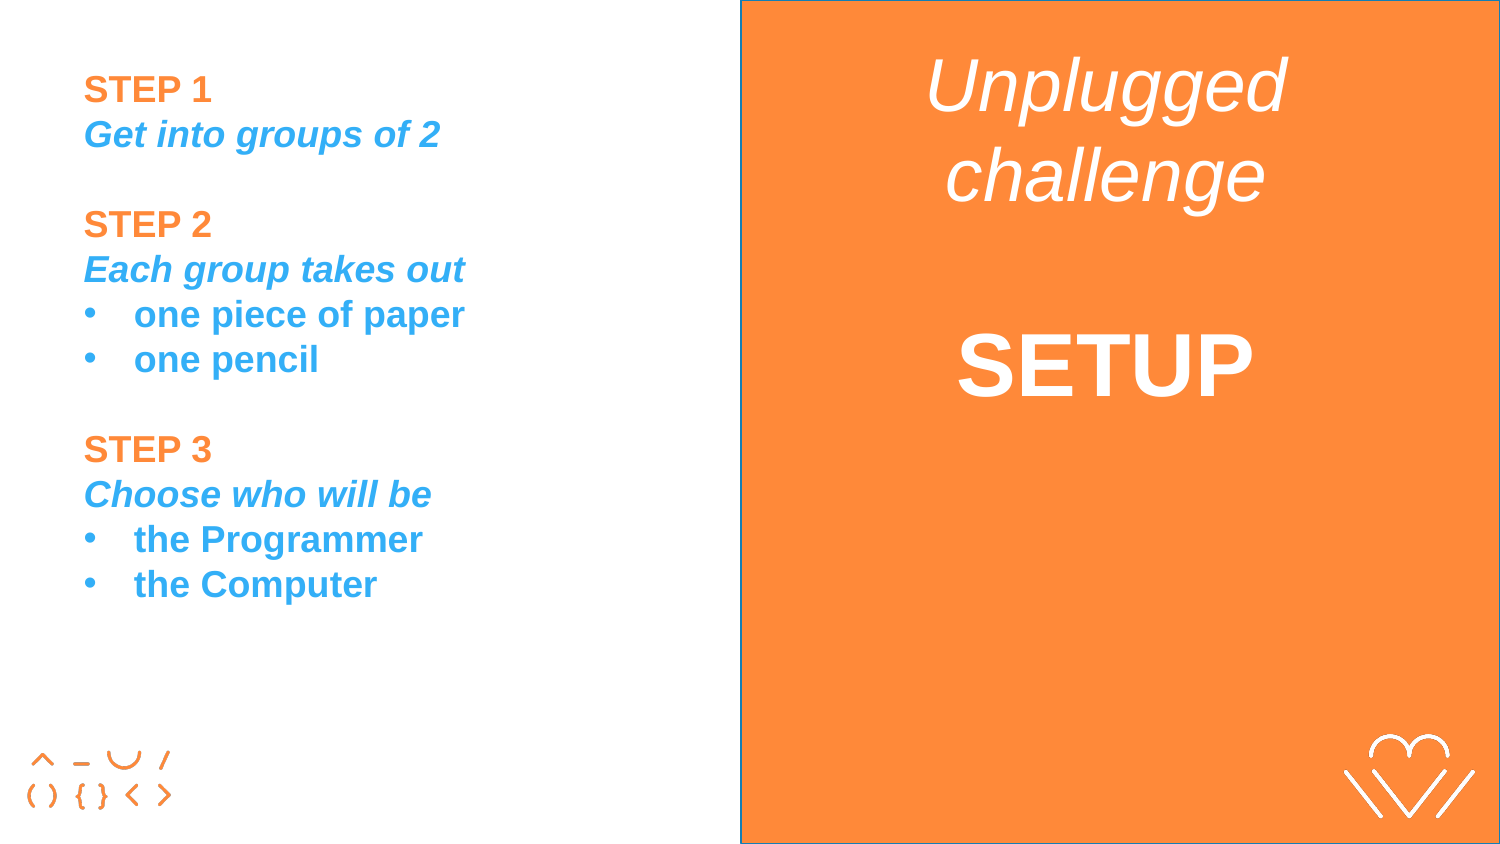

Unplugged
challenge

SETUP
STEP 1
Get into groups of 2

STEP 2
Each group takes out
one piece of paper
one pencil

STEP 3
Choose who will be
the Programmer
the Computer